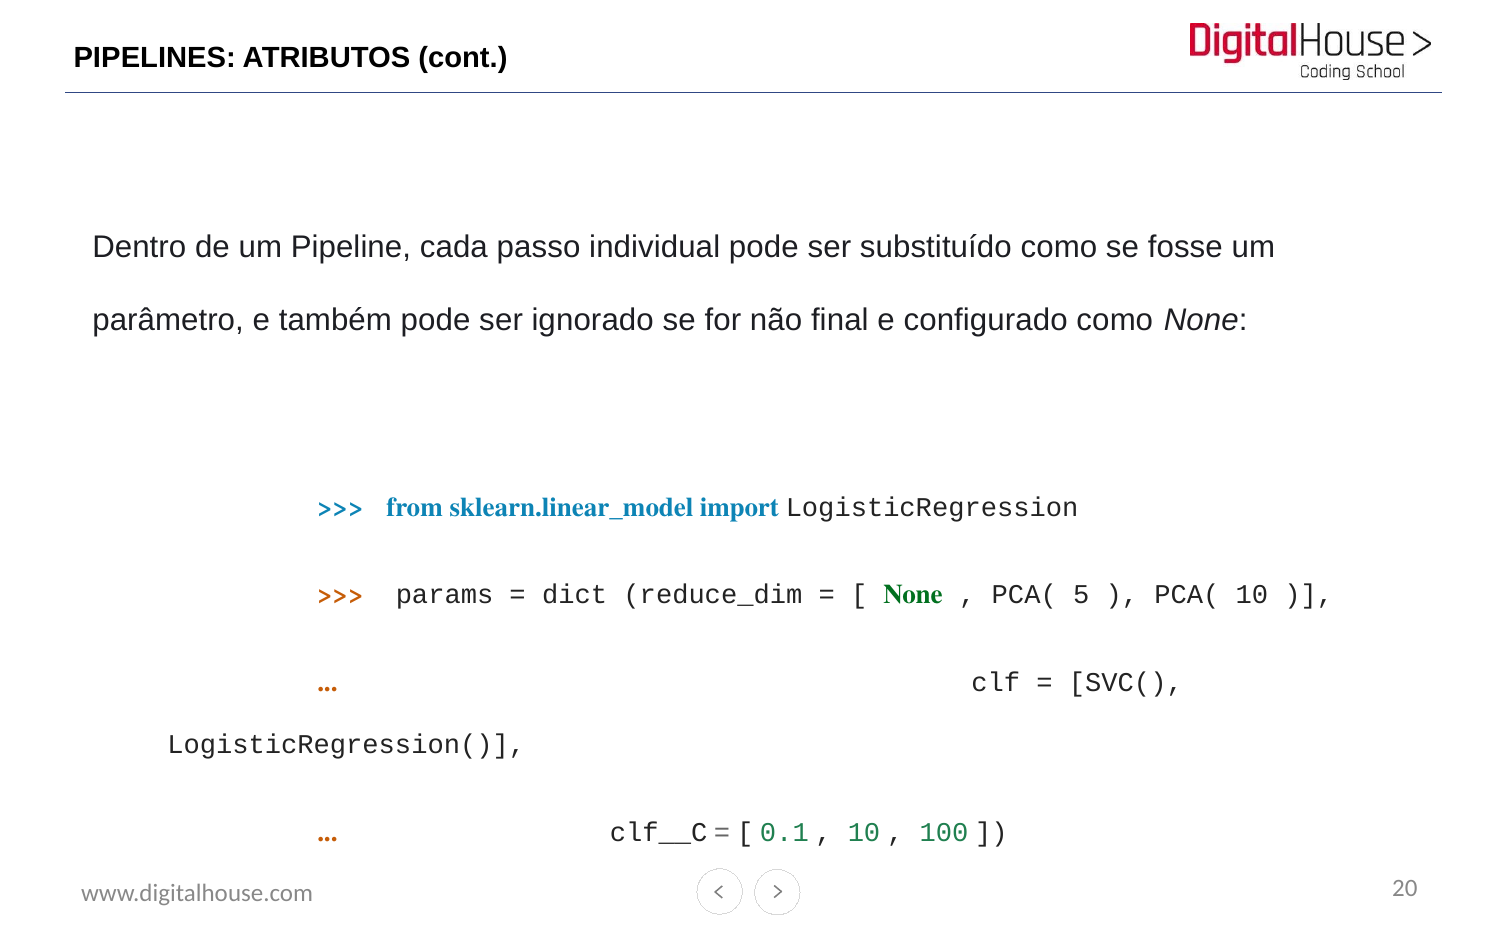

# PIPELINES: ATRIBUTOS (cont.)
Dentro de um Pipeline, cada passo individual pode ser substituído como se fosse um parâmetro, e também pode ser ignorado se for não final e configurado como None:

		>>>   from sklearn.linear_model import LogisticRegression
		>>>   params = dict (reduce_dim = [ None , PCA( 5 ), PCA( 10 )],
		...                                        clf = [SVC(), LogisticRegression()],
		...                                        clf__C = [ 0.1 , 10 , 100 ])

Em params, estamos preparando a possibilidade de gerar um pipeline que execute ou não um passo de redução com PCA(5) ou PCA(10) e depois aplique um modelo de SVC ou de Regressão Logística, com diferentes valores do parâmetro C.
20